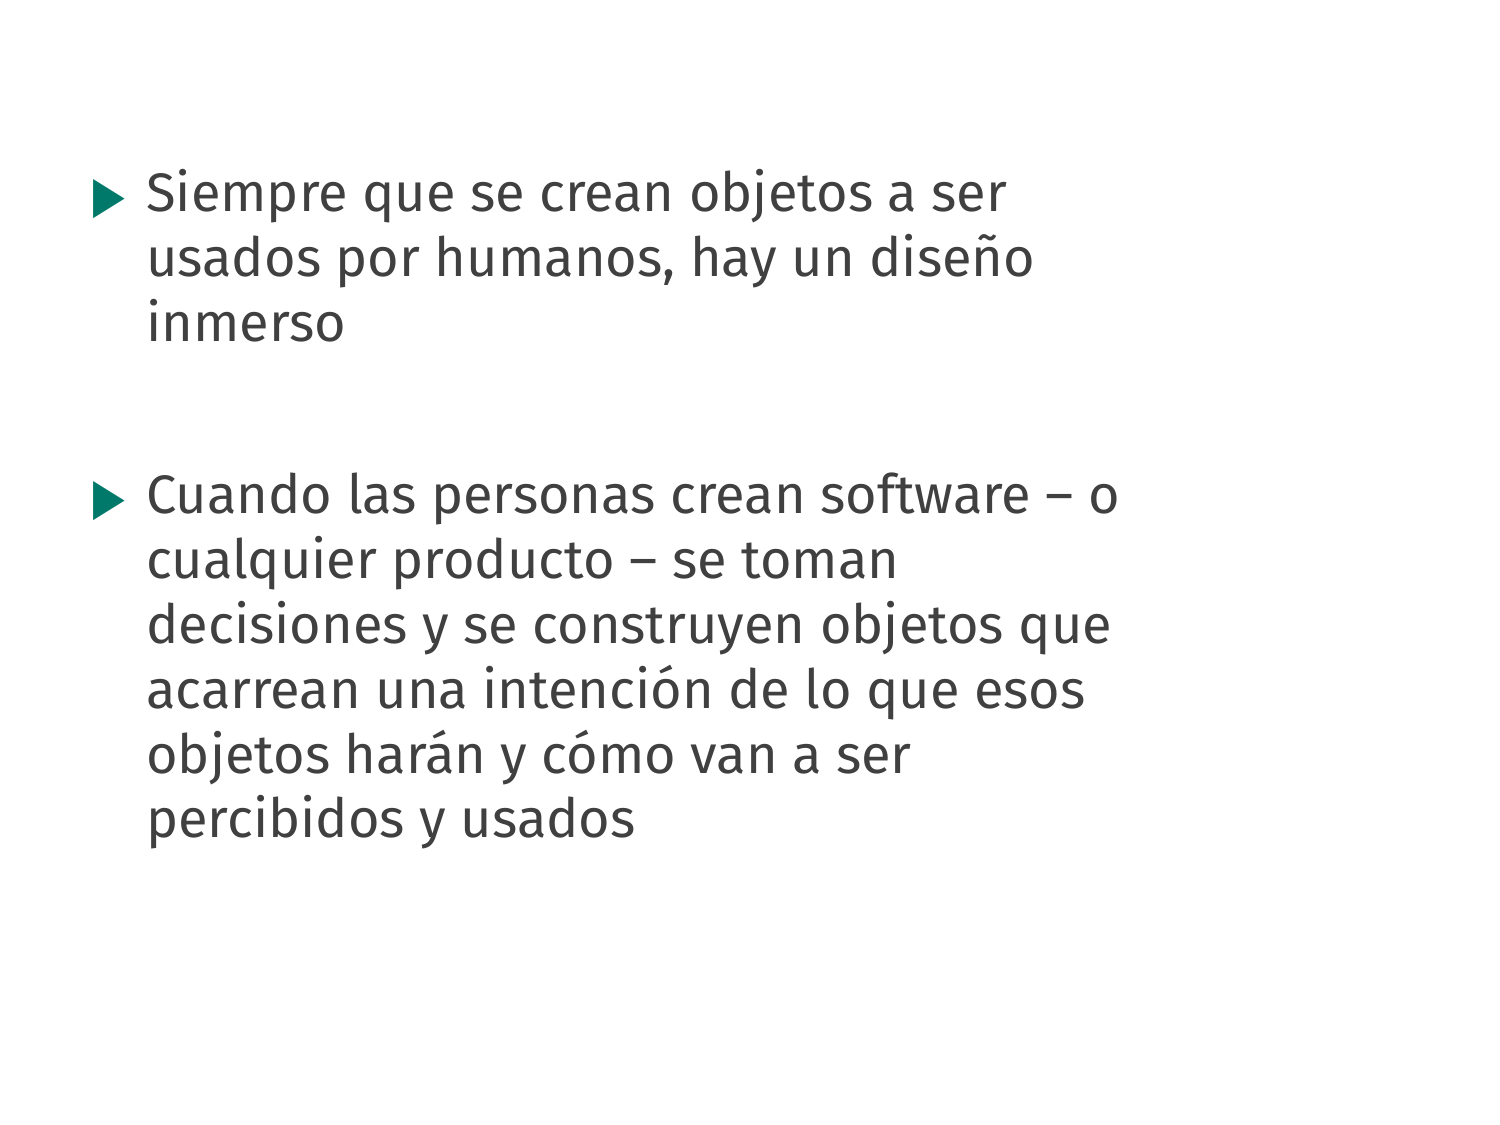

Siempre que se crean objetos a ser usados por humanos, hay un diseño inmerso

Cuando las personas crean software – o cualquier producto – se toman decisiones y se construyen objetos que acarrean una intención de lo que esos objetos harán y cómo van a ser percibidos y usados